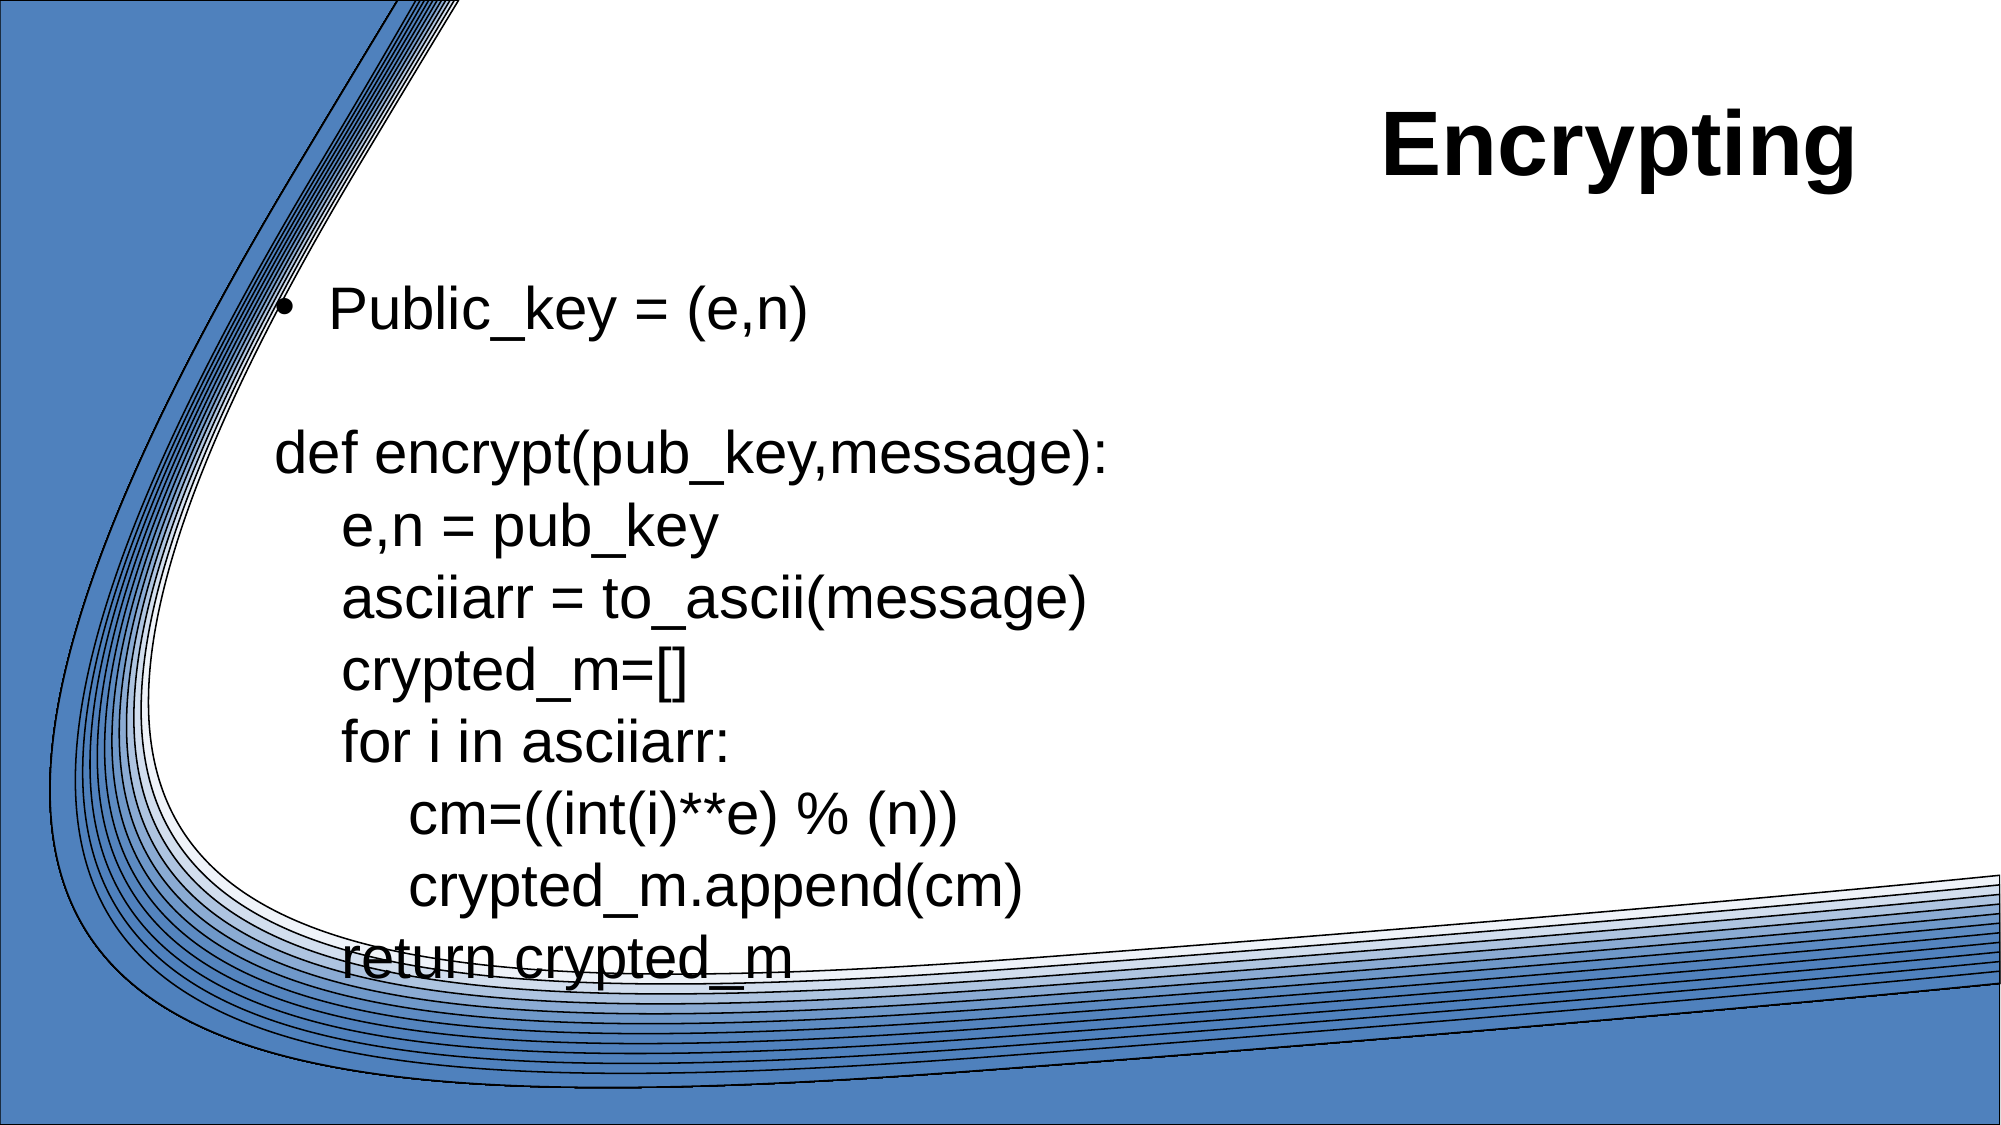

Encrypting
Public_key = (e,n)

def encrypt(pub_key,message):
    e,n = pub_key
    asciiarr = to_ascii(message)
    crypted_m=[]
    for i in asciiarr:
        cm=((int(i)**e) % (n))
        crypted_m.append(cm)
    return crypted_m